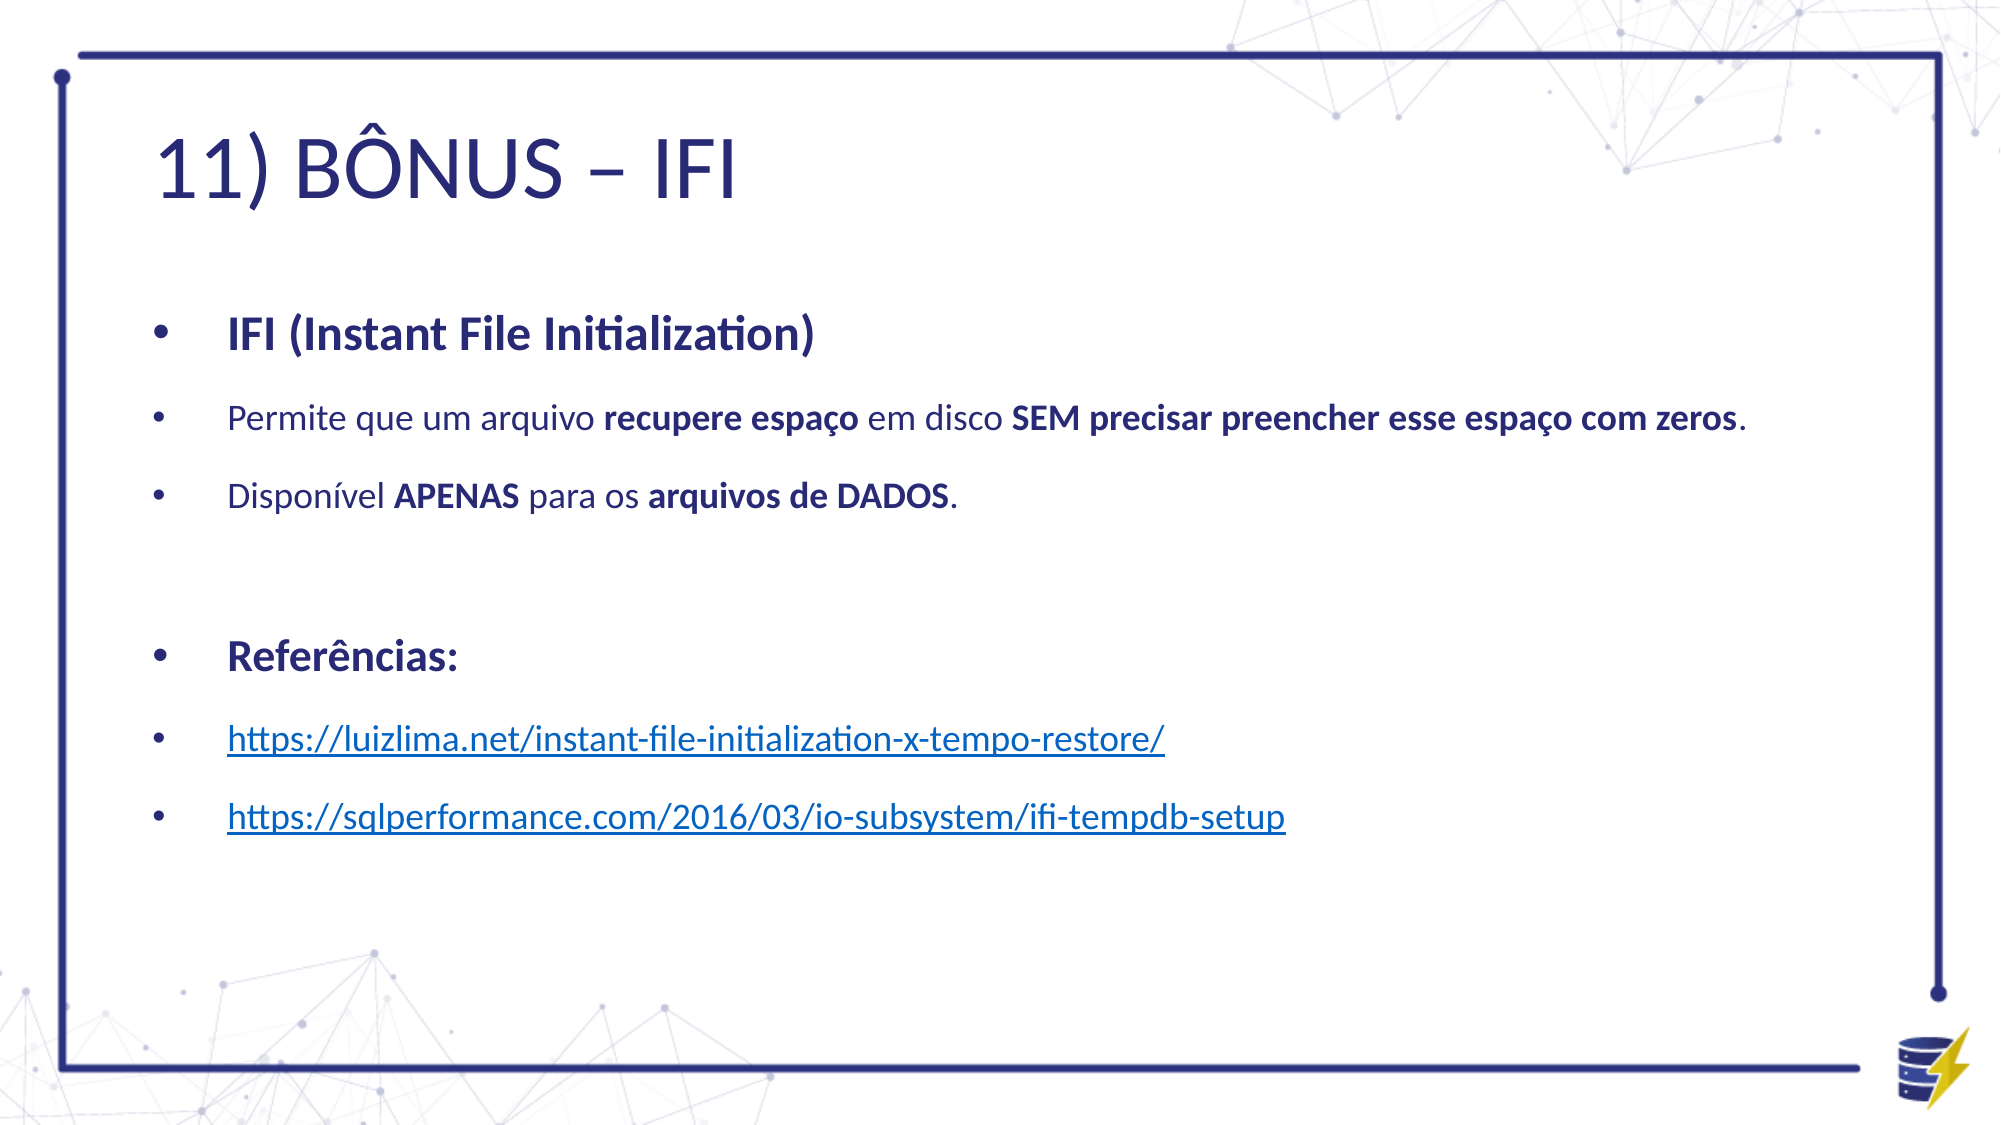

# 11) BÔNUS – IFI
IFI (Instant File Initialization)
Permite que um arquivo recupere espaço em disco SEM precisar preencher esse espaço com zeros.
Disponível APENAS para os arquivos de DADOS.

Referências:
https://luizlima.net/instant-file-initialization-x-tempo-restore/
https://sqlperformance.com/2016/03/io-subsystem/ifi-tempdb-setup